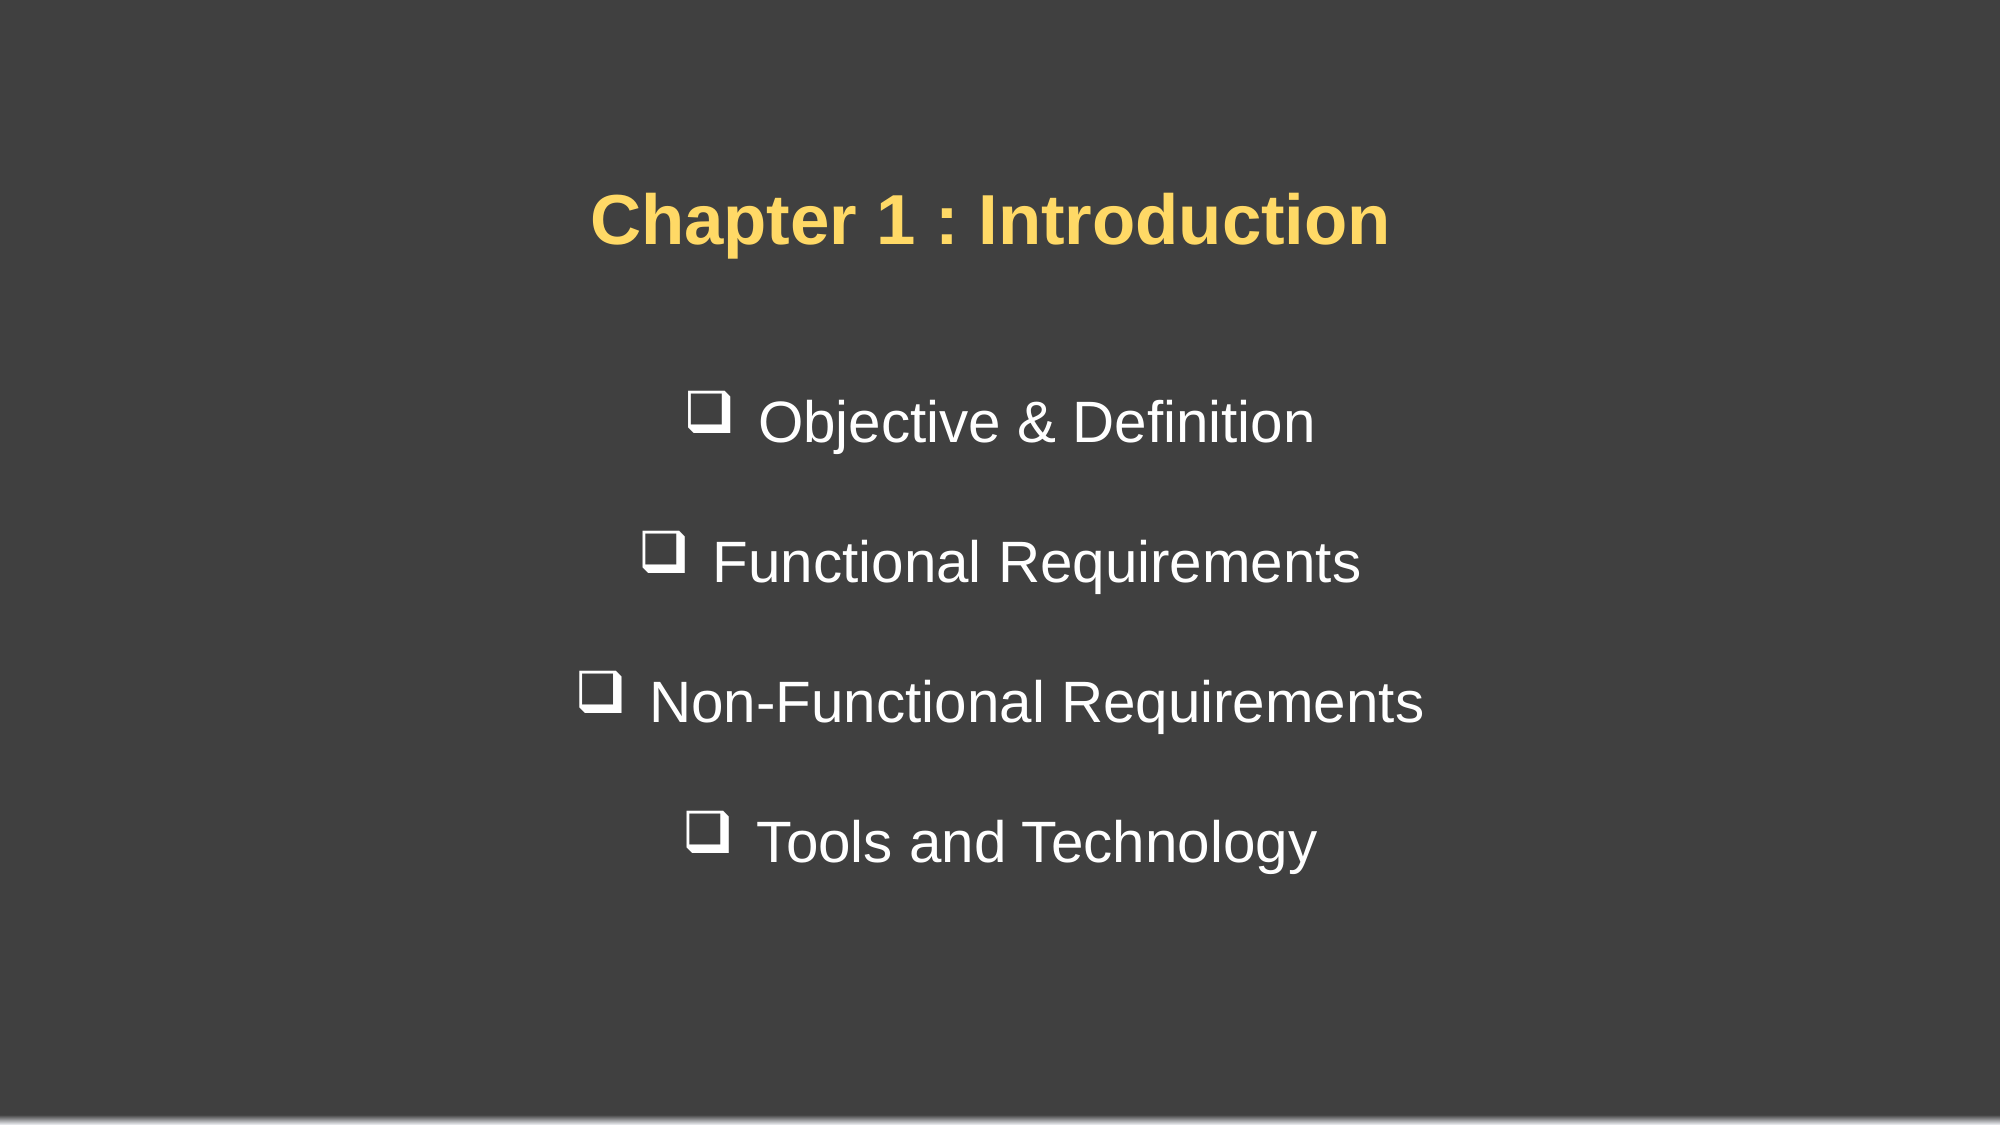

Chapter 1 : Introduction
Objective & Definition

Functional Requirements

Non-Functional Requirements

Tools and Technology